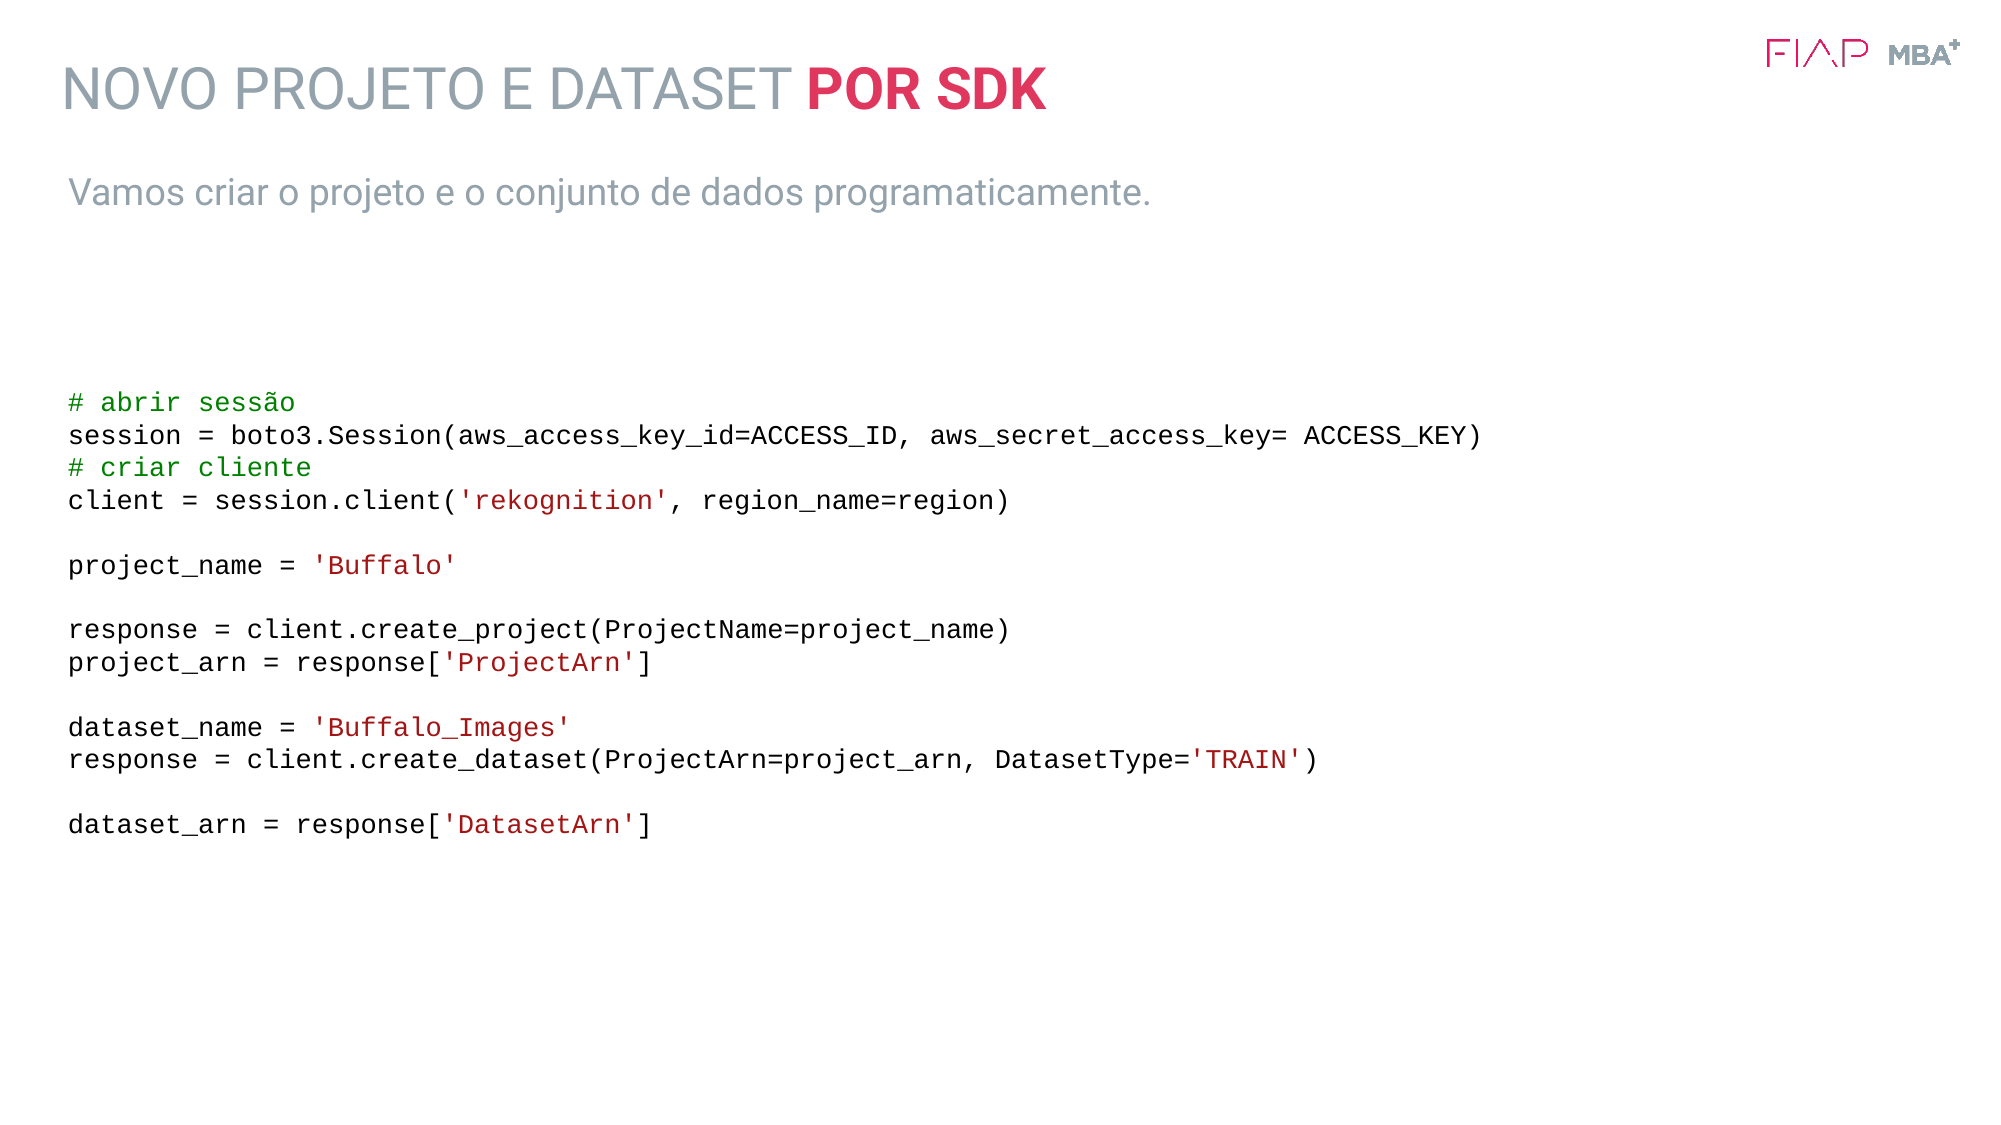

NOVO PROJETO E DATASET POR SDK
Vamos criar o projeto e o conjunto de dados programaticamente.
# abrir sessão
session = boto3.Session(aws_access_key_id=ACCESS_ID, aws_secret_access_key= ACCESS_KEY)
# criar cliente
client = session.client('rekognition', region_name=region)

project_name = 'Buffalo'
response = client.create_project(ProjectName=project_name)
project_arn = response['ProjectArn']
dataset_name = 'Buffalo_Images'
response = client.create_dataset(ProjectArn=project_arn, DatasetType='TRAIN')
dataset_arn = response['DatasetArn']